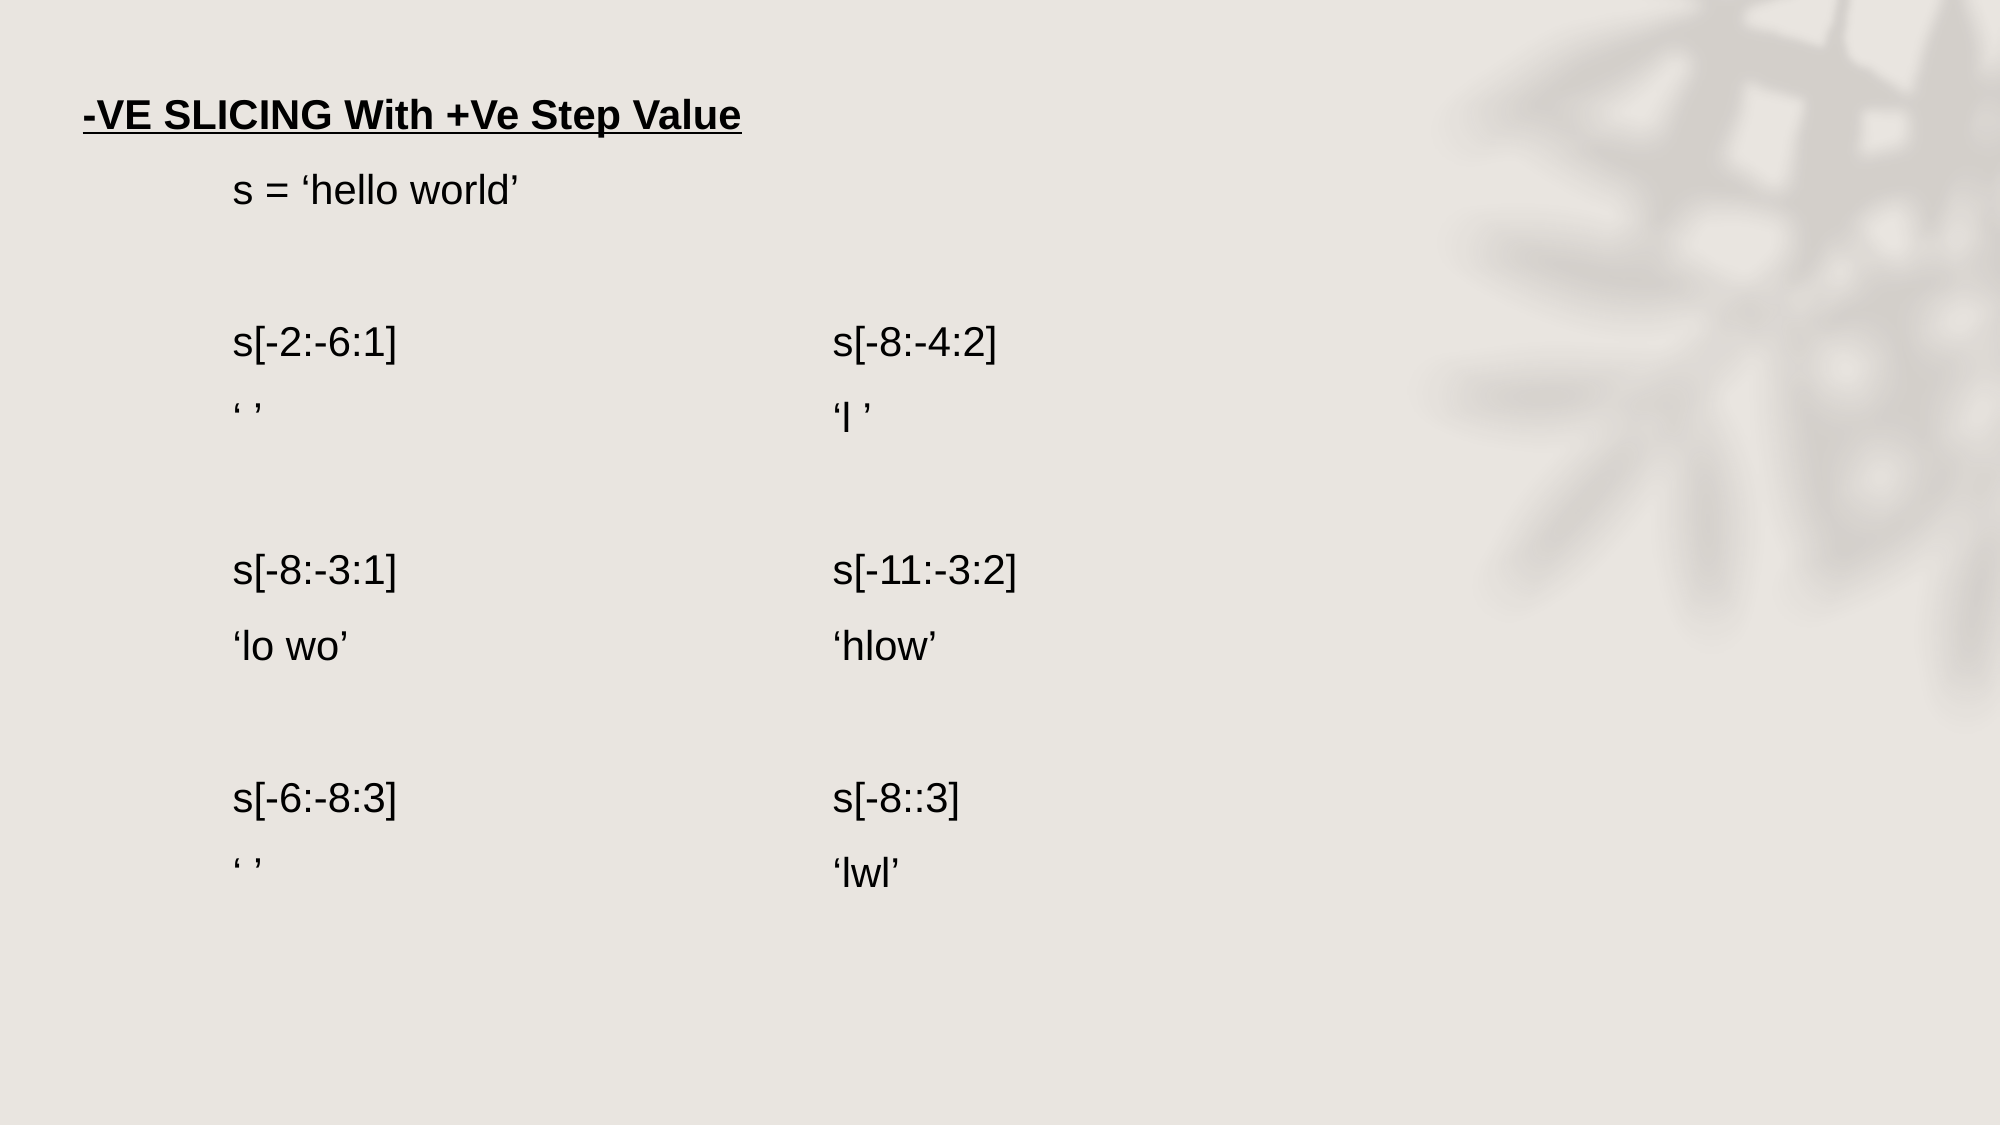

-VE SLICING With +Ve Step Value
	s = ‘hello world’

	s[-2:-6:1]		 	s[-8:-4:2]
 	‘ ’				‘l ’

	s[-8:-3:1]			s[-11:-3:2]
	‘lo wo’				‘hlow’

	s[-6:-8:3]			s[-8::3]
	‘ ’				‘lwl’